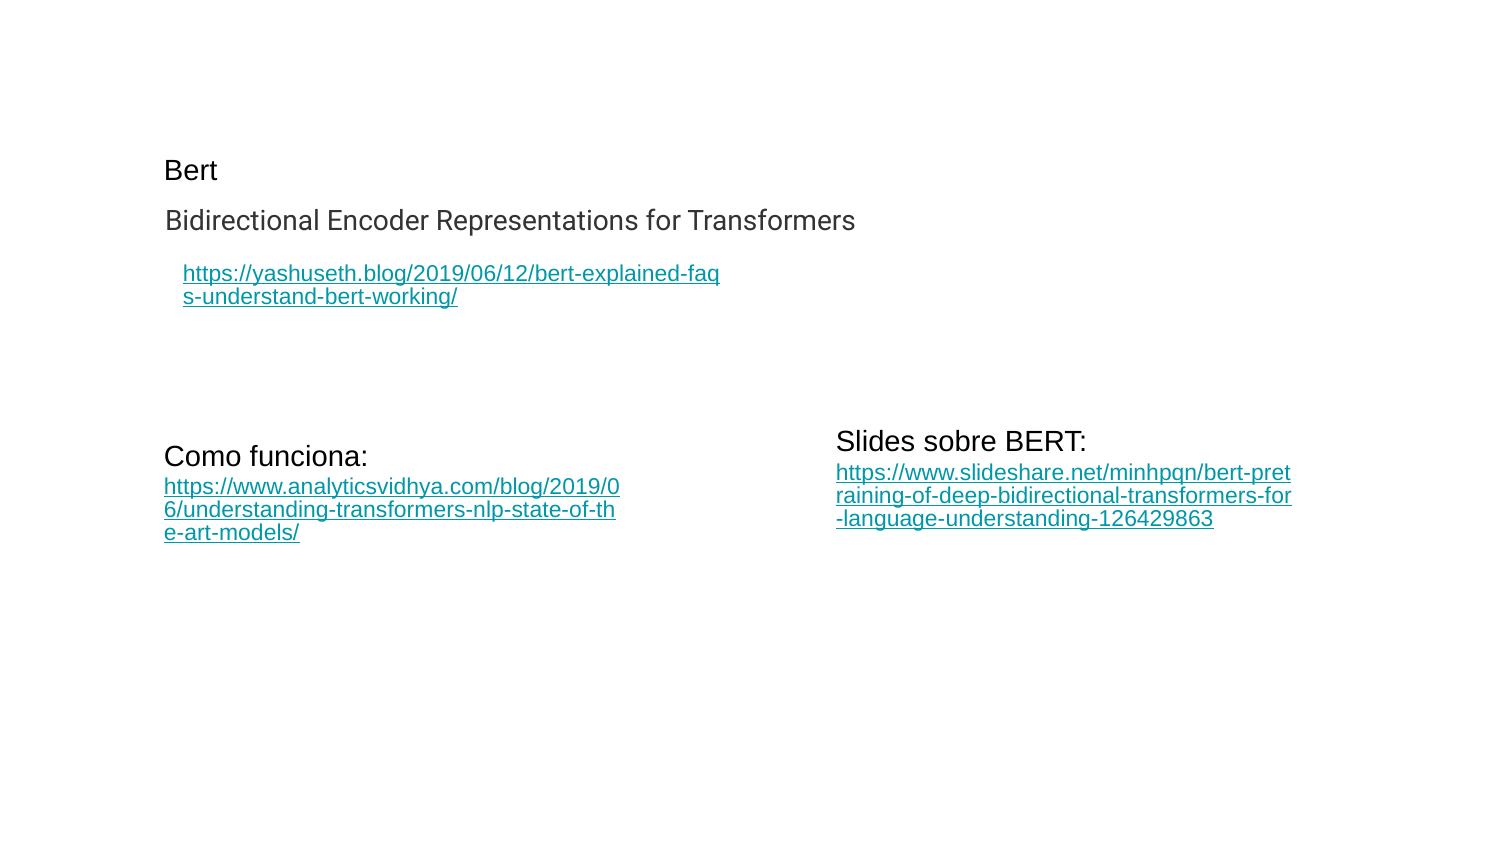

Bert

Bidirectional Encoder Representations for Transformers
https://yashuseth.blog/2019/06/12/bert-explained-faqs-understand-bert-working/
Slides sobre BERT:
https://www.slideshare.net/minhpqn/bert-pretraining-of-deep-bidirectional-transformers-for-language-understanding-126429863
Como funciona: https://www.analyticsvidhya.com/blog/2019/06/understanding-transformers-nlp-state-of-the-art-models/